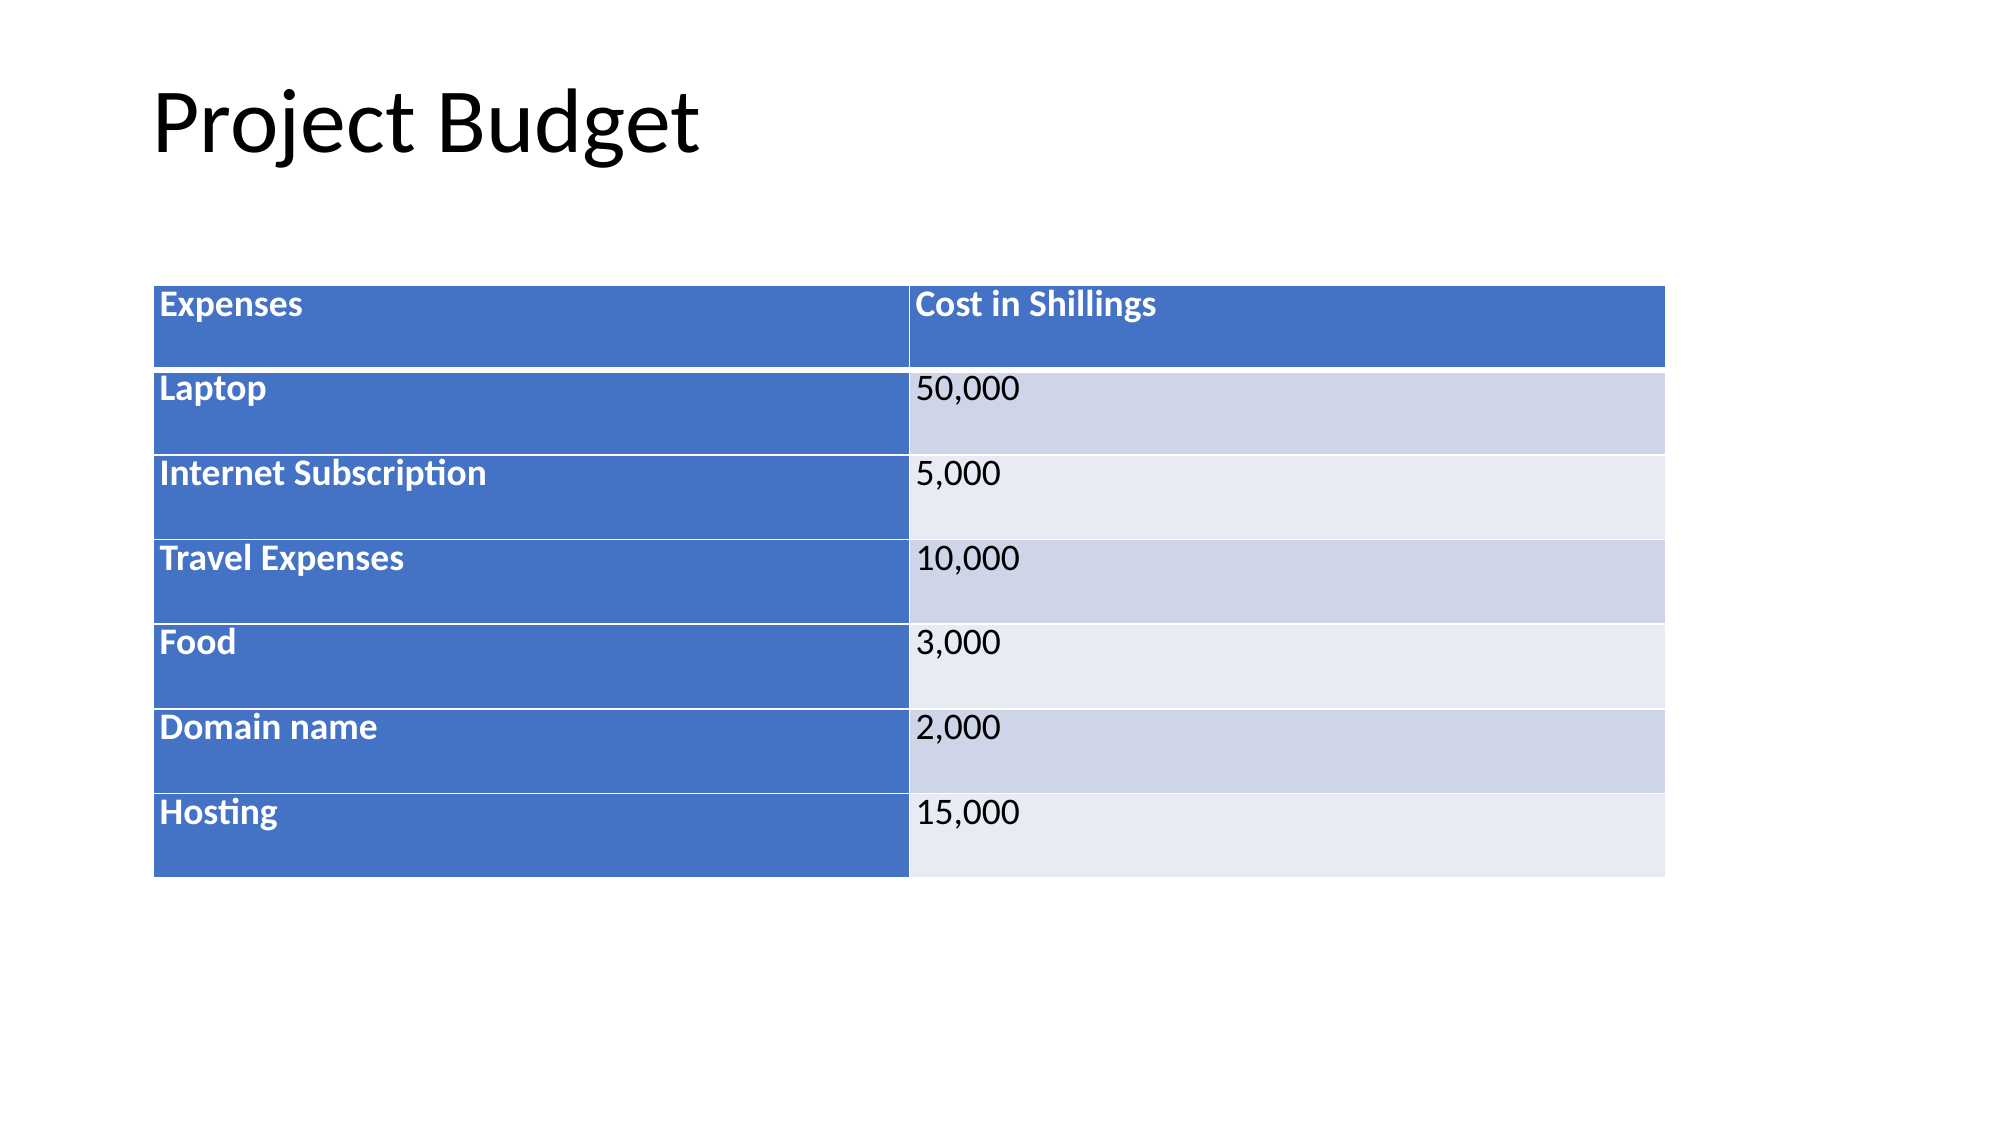

# Project Budget
| Expenses | Cost in Shillings |
| --- | --- |
| Laptop | 50,000 |
| Internet Subscription | 5,000 |
| Travel Expenses | 10,000 |
| Food | 3,000 |
| Domain name | 2,000 |
| Hosting | 15,000 |